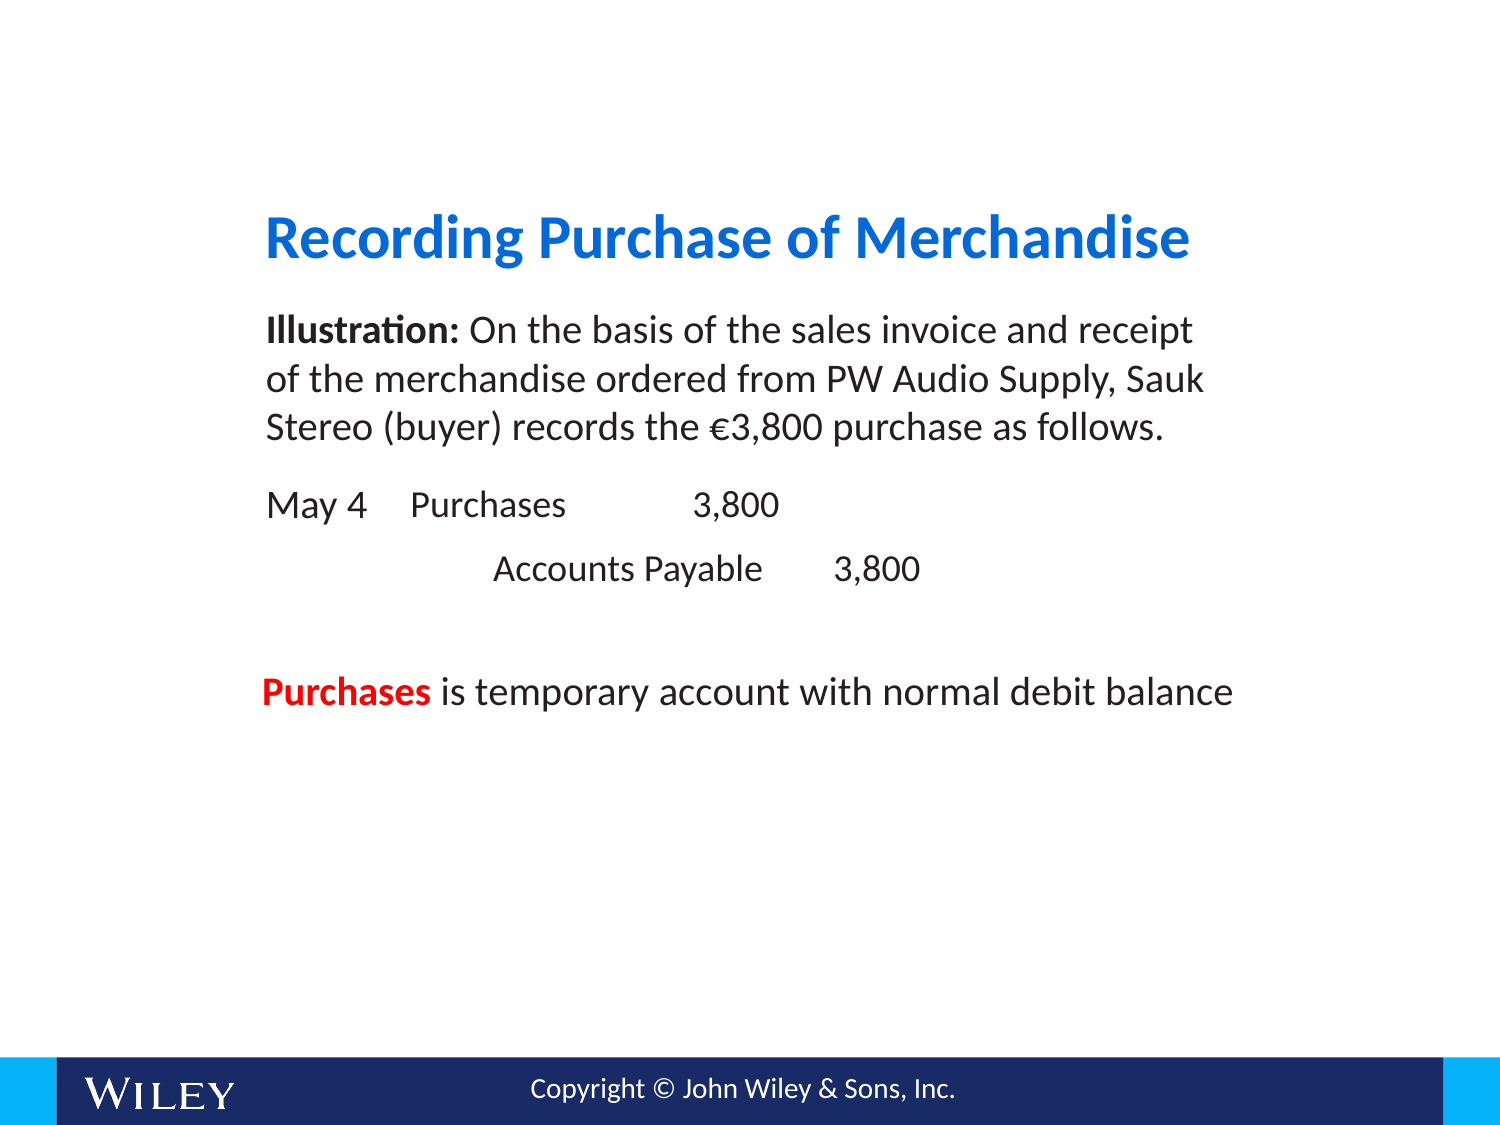

# Recording Purchase of Merchandise
Illustration: On the basis of the sales invoice and receipt of the merchandise ordered from PW Audio Supply, Sauk Stereo (buyer) records the €3,800 purchase as follows.
May 4
Purchases					3,800
Accounts Payable		3,800
Purchases is temporary account with normal debit balance
L O 7